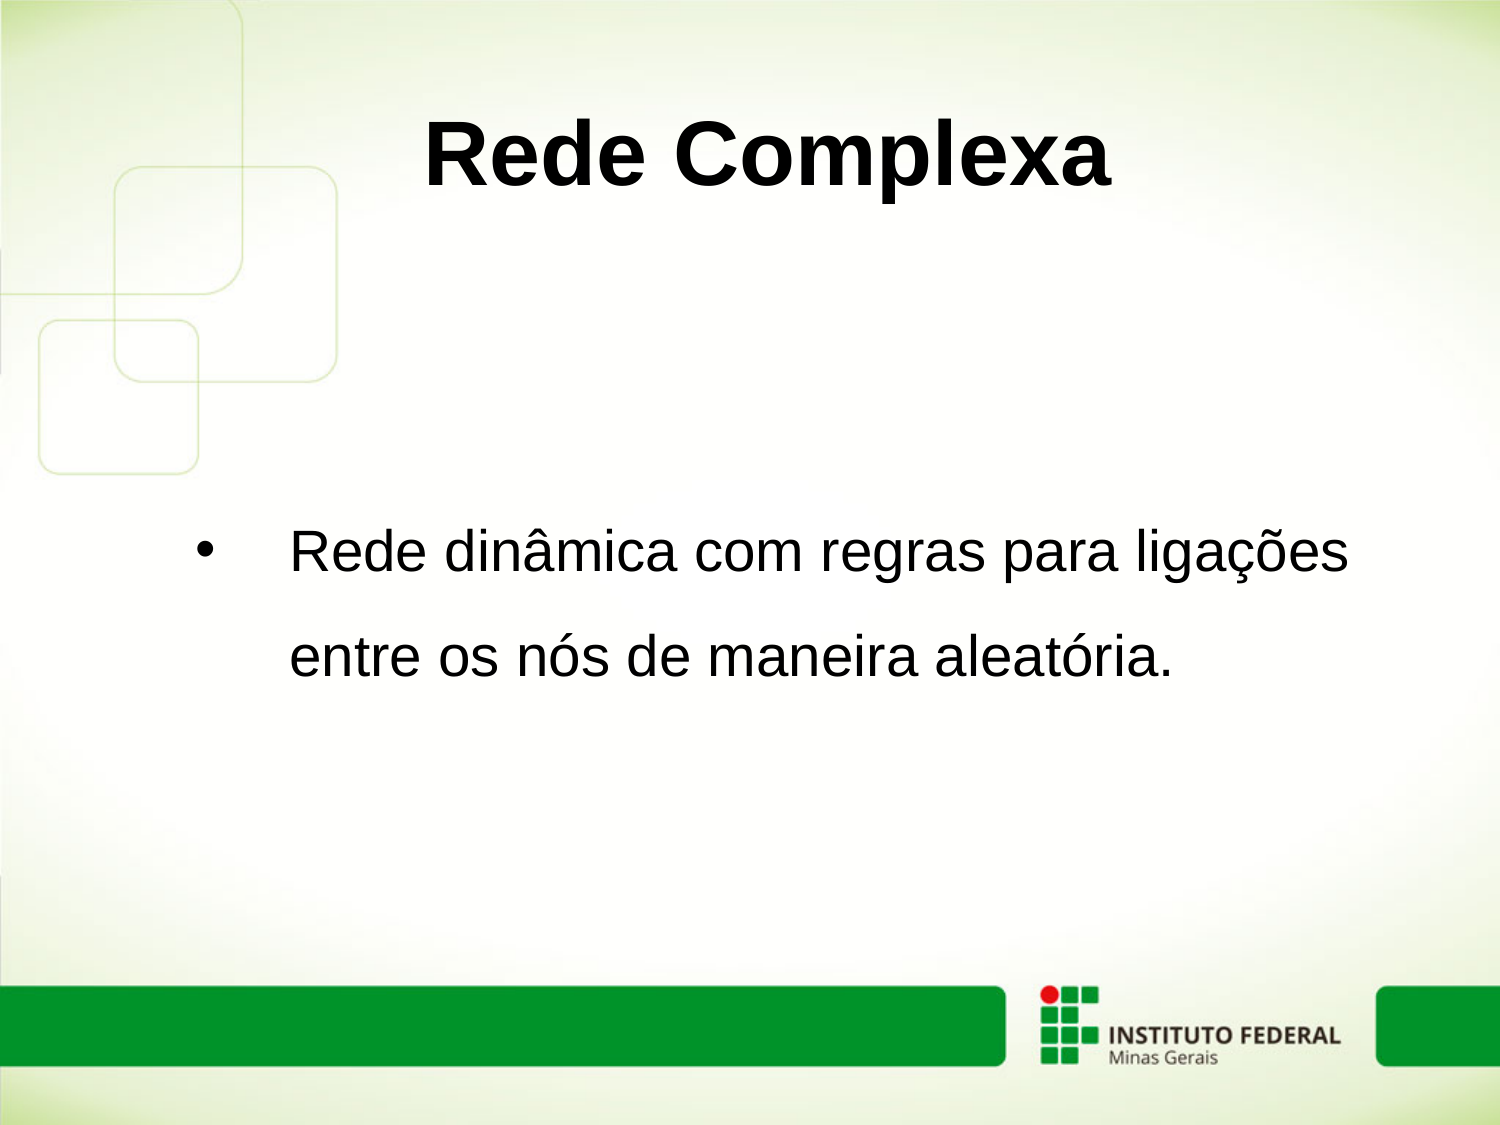

# Rede Complexa
Rede dinâmica com regras para ligações entre os nós de maneira aleatória.